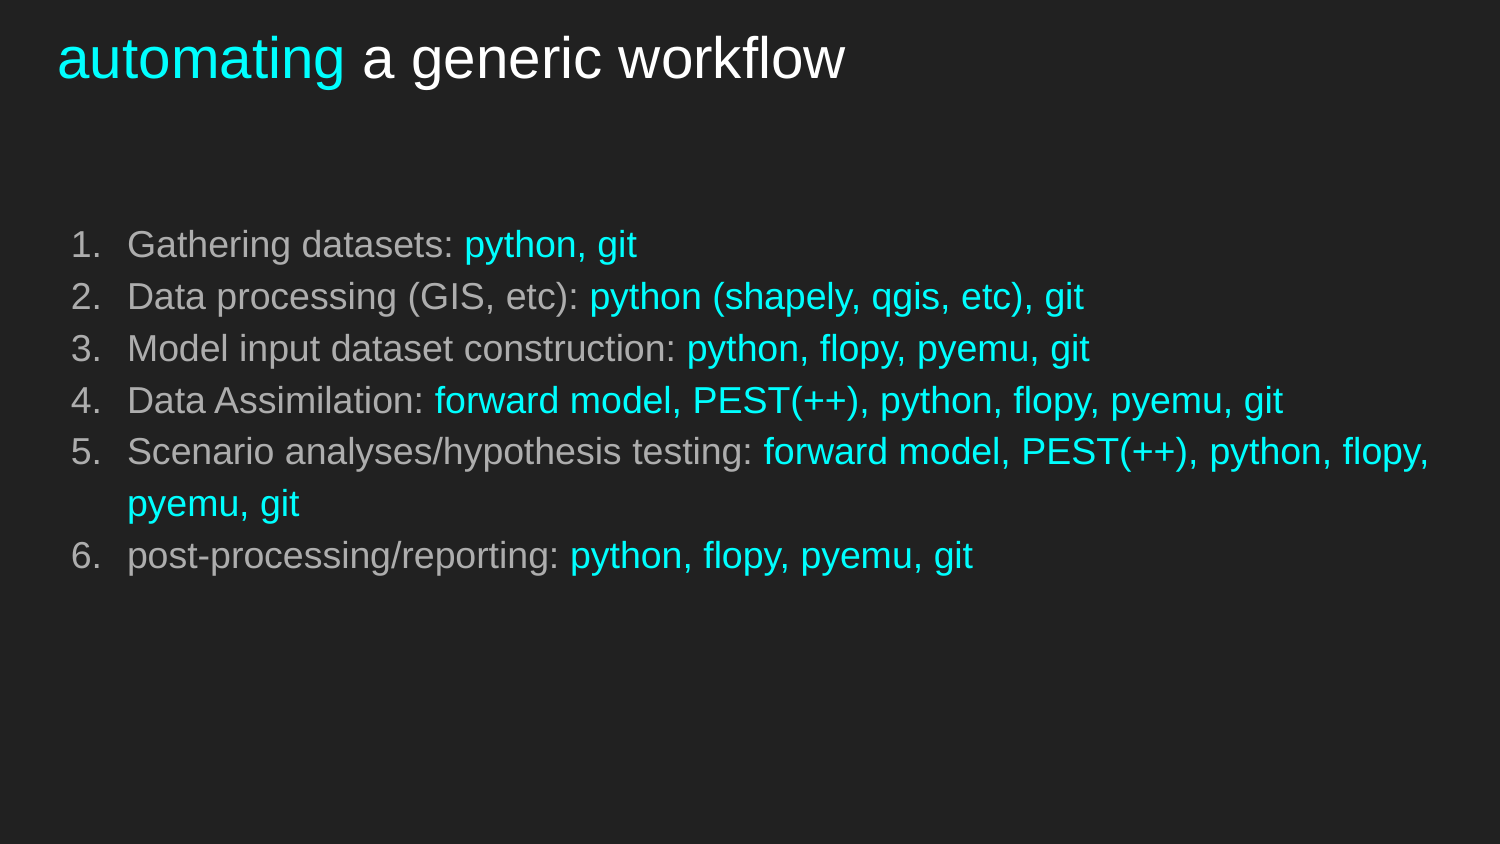

# automating a generic workflow
Gathering datasets: python, git
Data processing (GIS, etc): python (shapely, qgis, etc), git
Model input dataset construction: python, flopy, pyemu, git
Data Assimilation: forward model, PEST(++), python, flopy, pyemu, git
Scenario analyses/hypothesis testing: forward model, PEST(++), python, flopy, pyemu, git
post-processing/reporting: python, flopy, pyemu, git